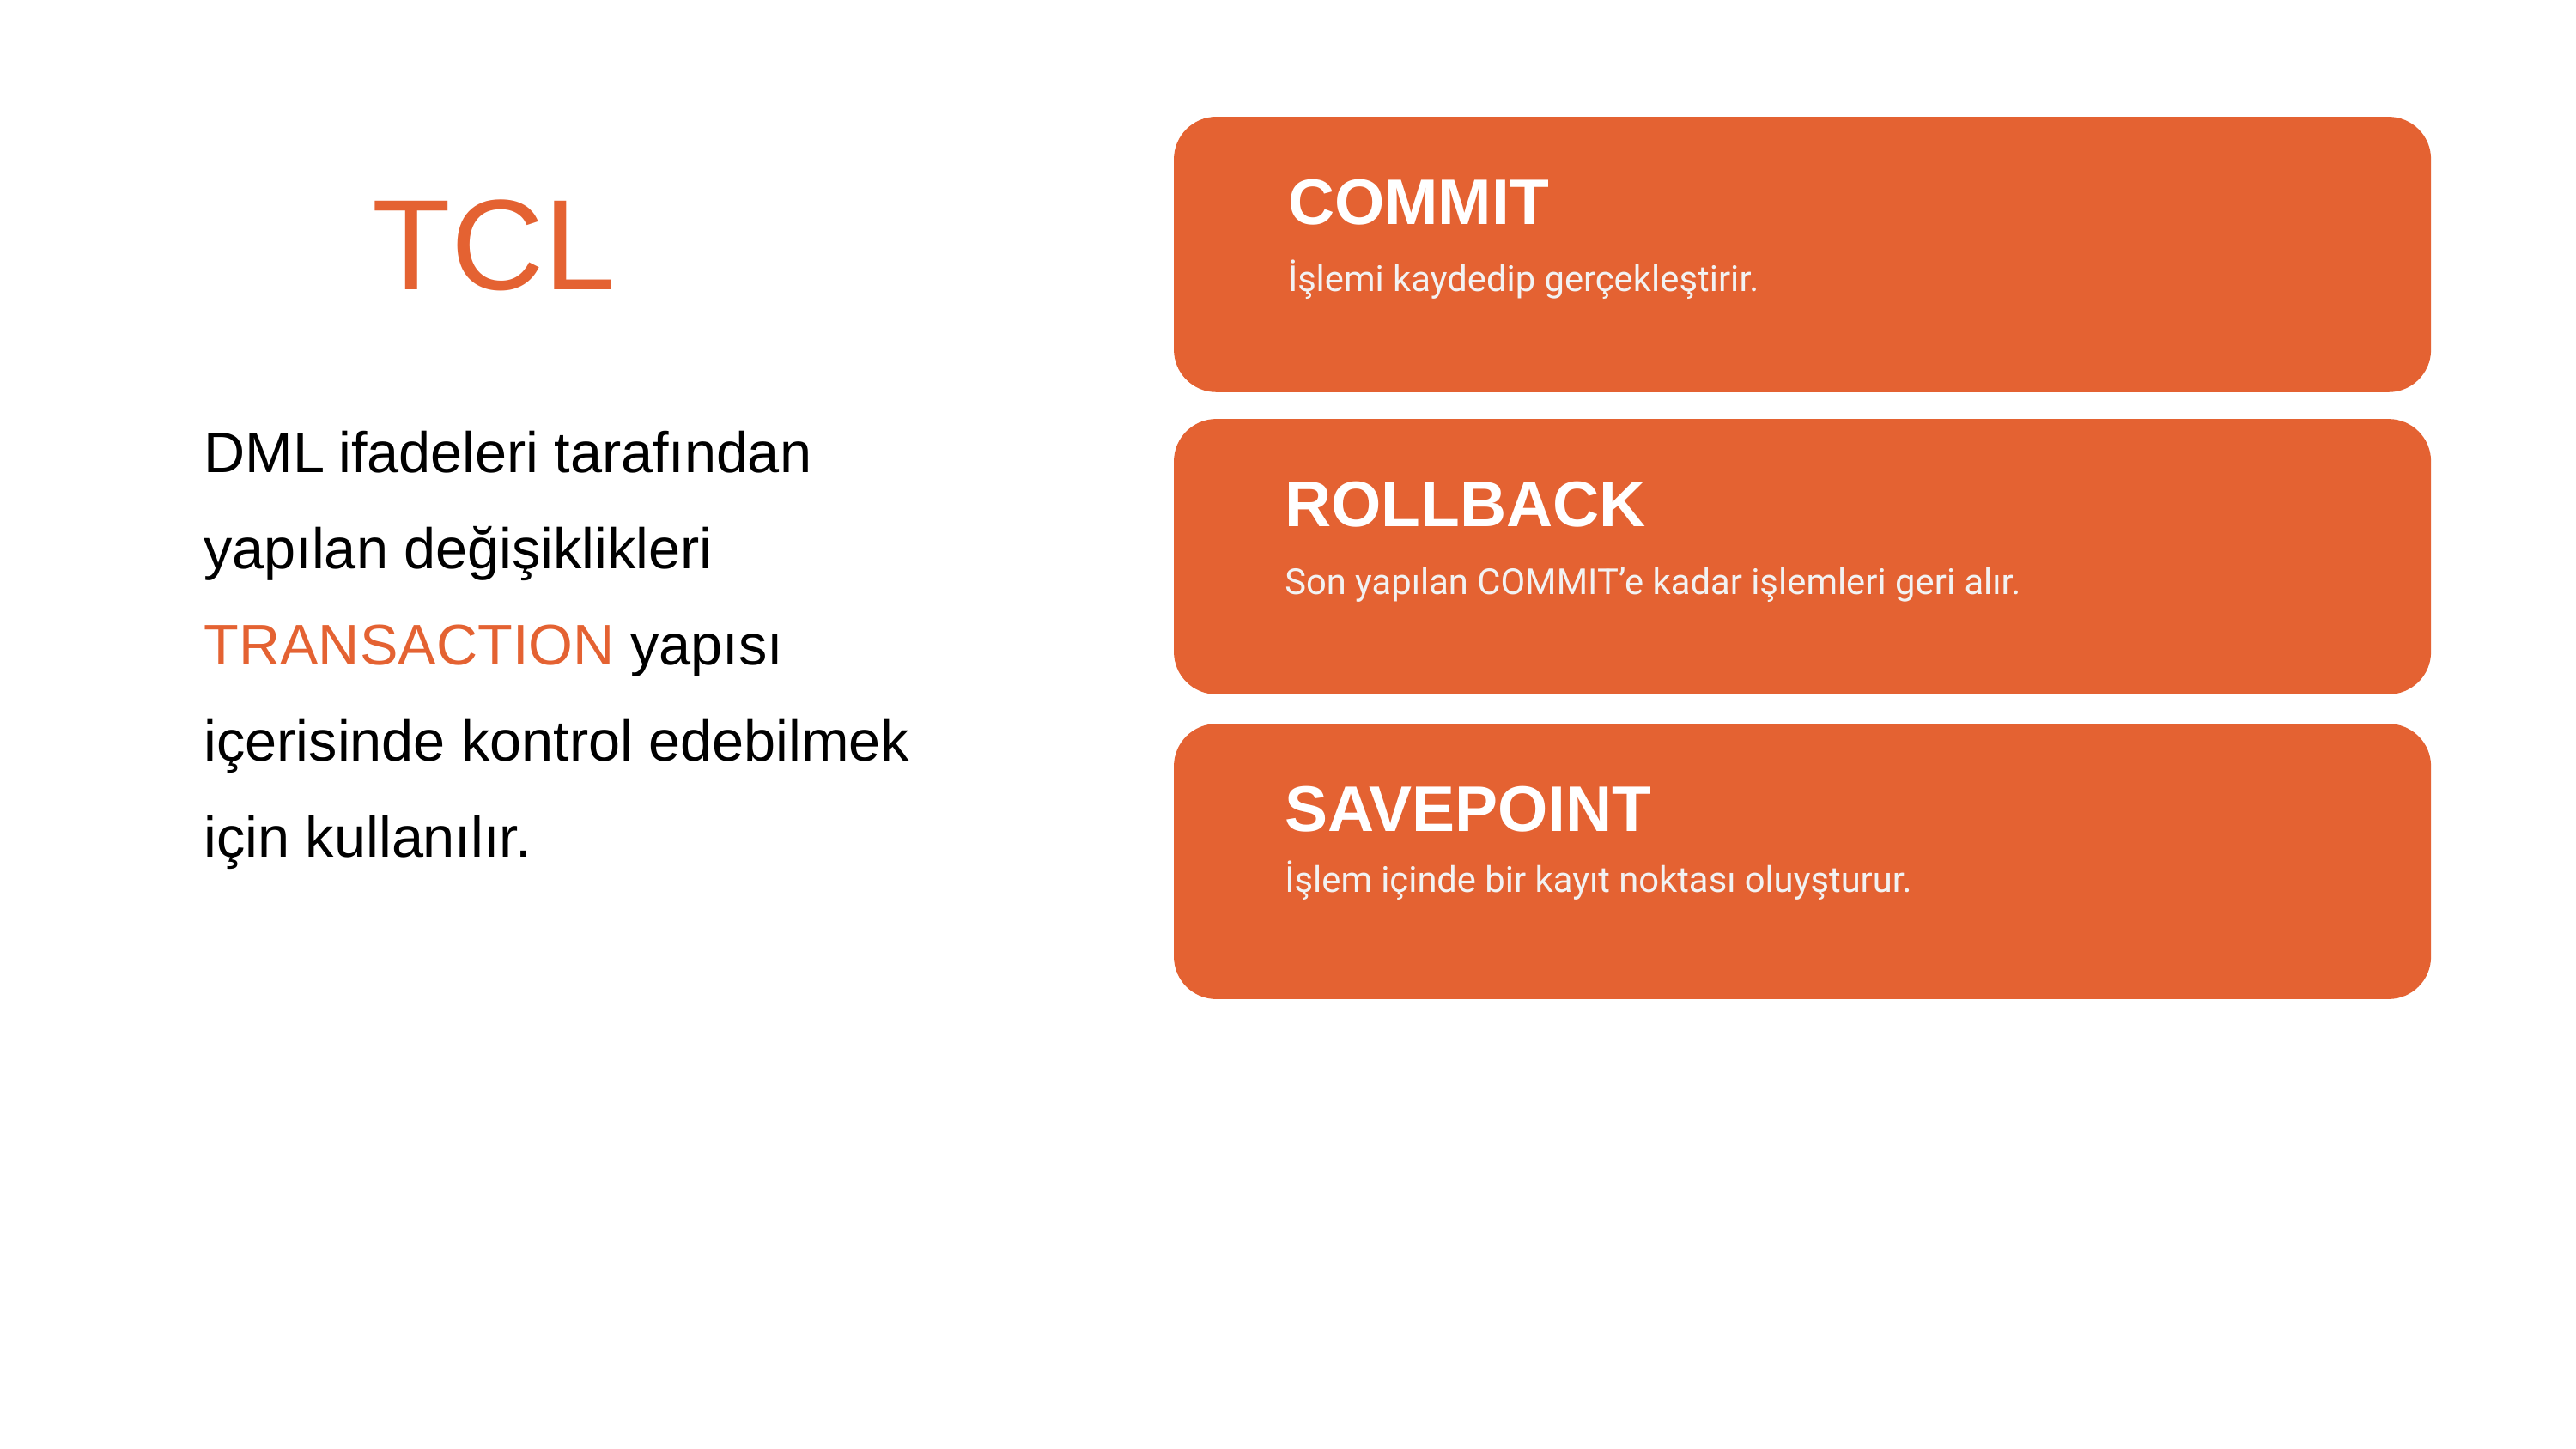

TCL
DML ifadeleri tarafından yapılan değişiklikleri TRANSACTION yapısı içerisinde kontrol edebilmek için kullanılır.
COMMIT
İşlemi kaydedip gerçekleştirir.

ROLLBACK
Son yapılan COMMIT’e kadar işlemleri geri alır.

SAVEPOINT
İşlem içinde bir kayıt noktası oluyşturur.